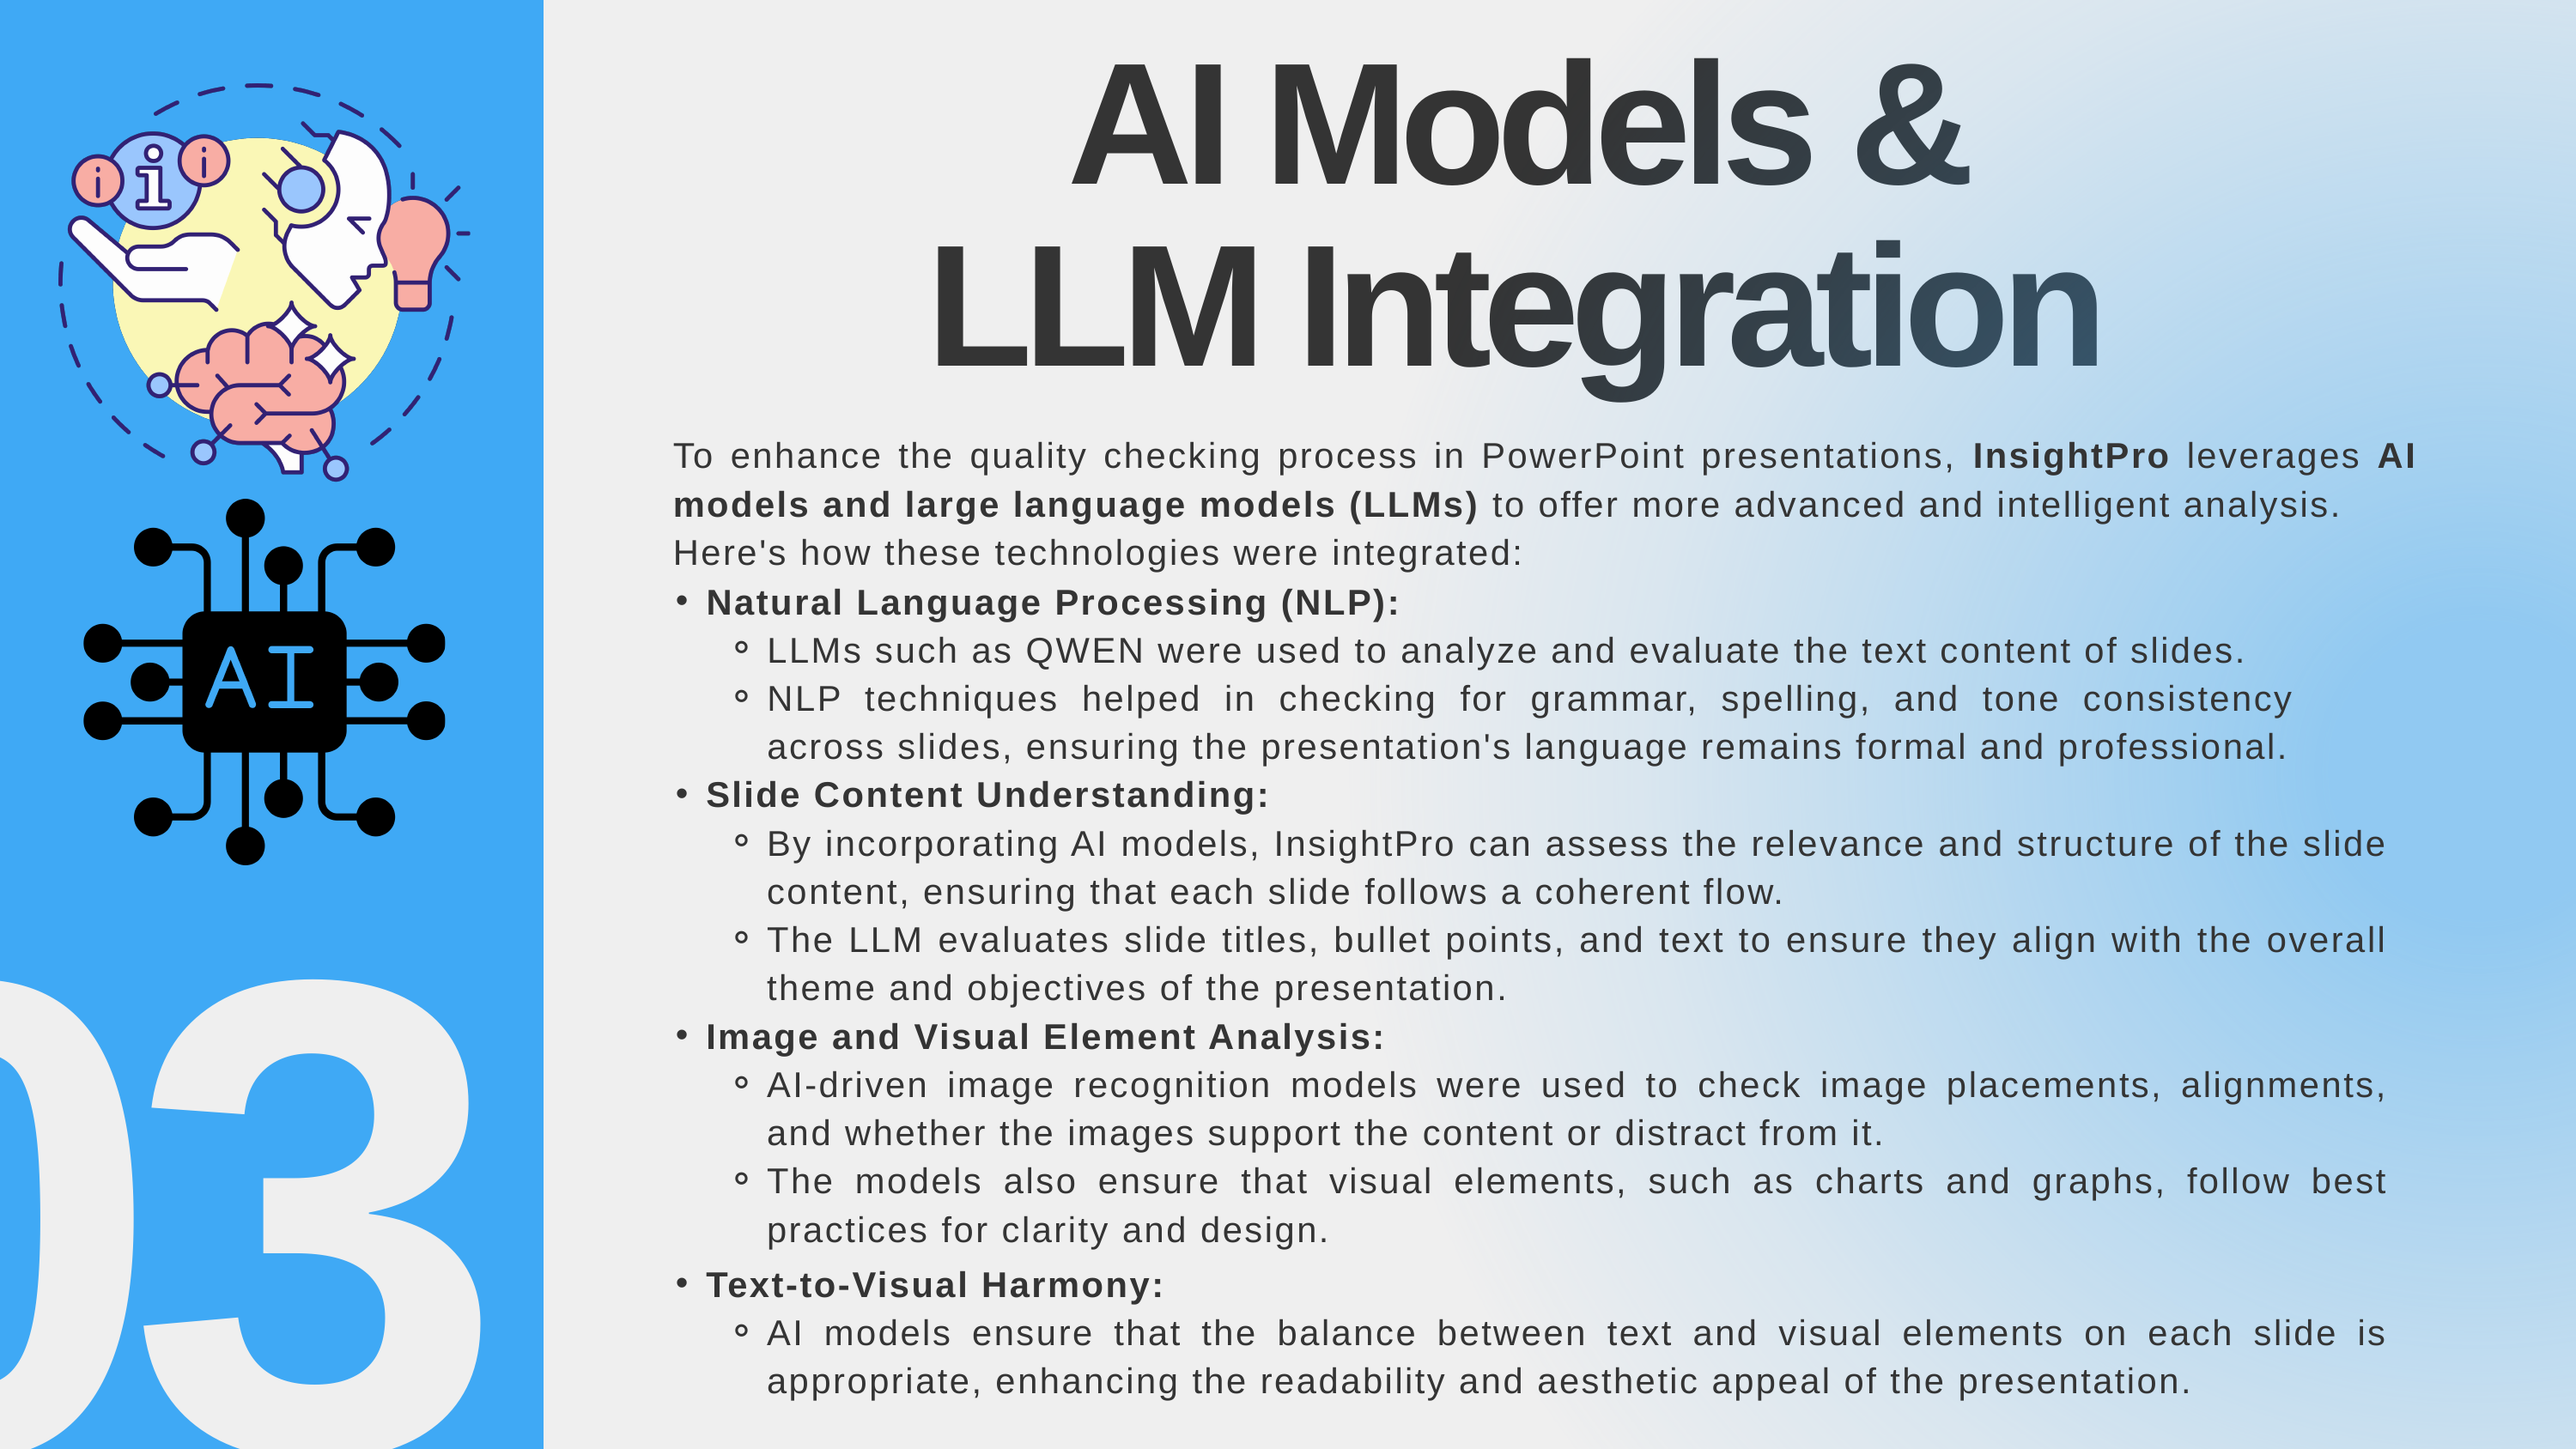

AI Models & LLM Integration

To enhance the quality checking process in PowerPoint presentations, InsightPro leverages AI models and large language models (LLMs) to offer more advanced and intelligent analysis.
Here's how these technologies were integrated:

Natural Language Processing (NLP):
LLMs such as QWEN were used to analyze and evaluate the text content of slides.
NLP techniques helped in checking for grammar, spelling, and tone consistency across slides, ensuring the presentation's language remains formal and professional.
Slide Content Understanding:
By incorporating AI models, InsightPro can assess the relevance and structure of the slide content, ensuring that each slide follows a coherent flow.
The LLM evaluates slide titles, bullet points, and text to ensure they align with the overall theme and objectives of the presentation.
03
Image and Visual Element Analysis:
AI-driven image recognition models were used to check image placements, alignments, and whether the images support the content or distract from it.
The models also ensure that visual elements, such as charts and graphs, follow best practices for clarity and design.
Text-to-Visual Harmony:
AI models ensure that the balance between text and visual elements on each slide is appropriate, enhancing the readability and aesthetic appeal of the presentation.